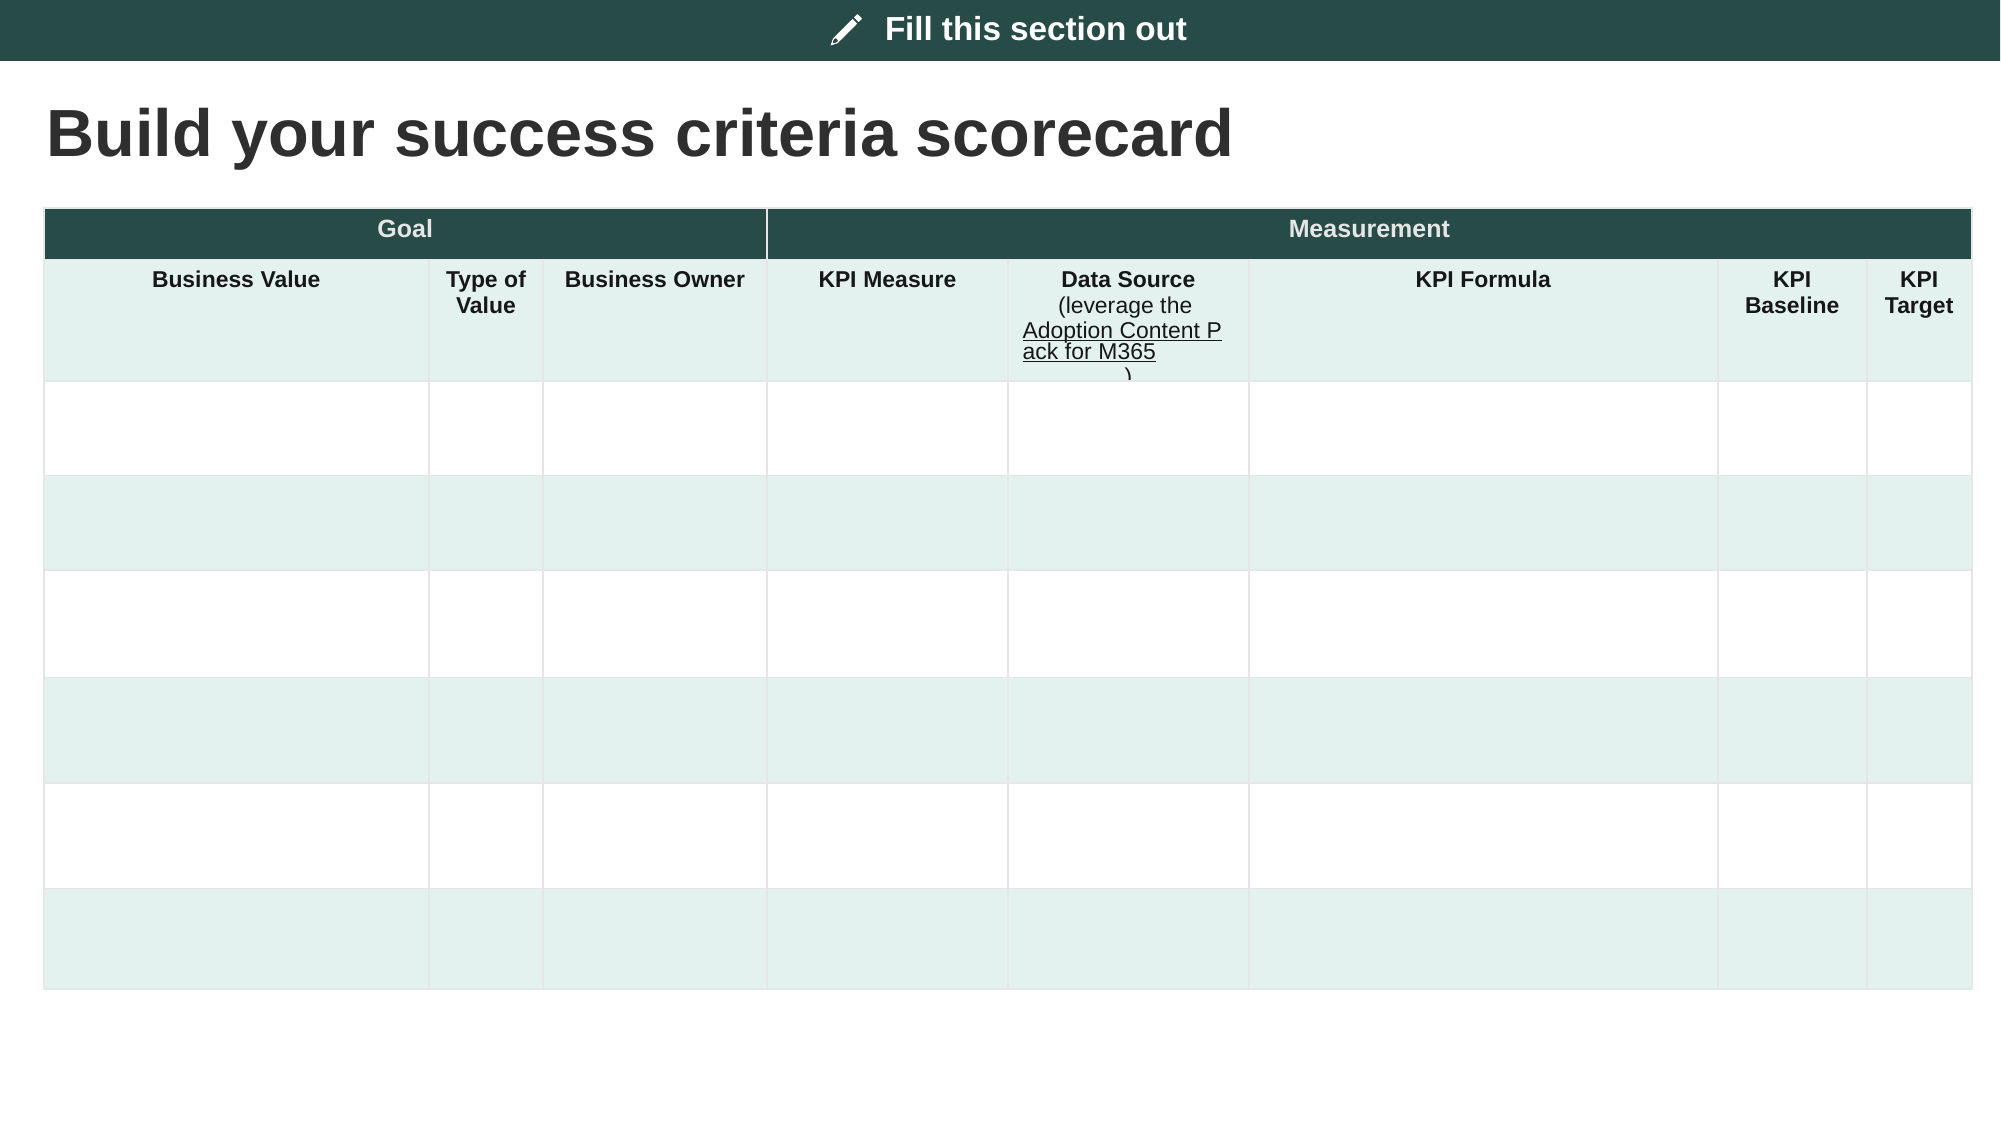

Build your success criteria scorecard
| Goal |  |  | Measurement |  |  |  |  |
| --- | --- | --- | --- | --- | --- | --- | --- |
| Business Value | Type of Value | Business Owner | KPI Measure | Data Source (leverage the Adoption Content Pack for M365) | KPI Formula | KPI Baseline | KPI Target |
|  |  |  |  |  |  |  |  |
|  |  |  |  |  |  |  |  |
|  |  |  |  |  |  |  |  |
|  |  |  |  |  |  |  |  |
|  |  |  |  |  |  |  |  |
|  |  |  |  |  |  |  |  |